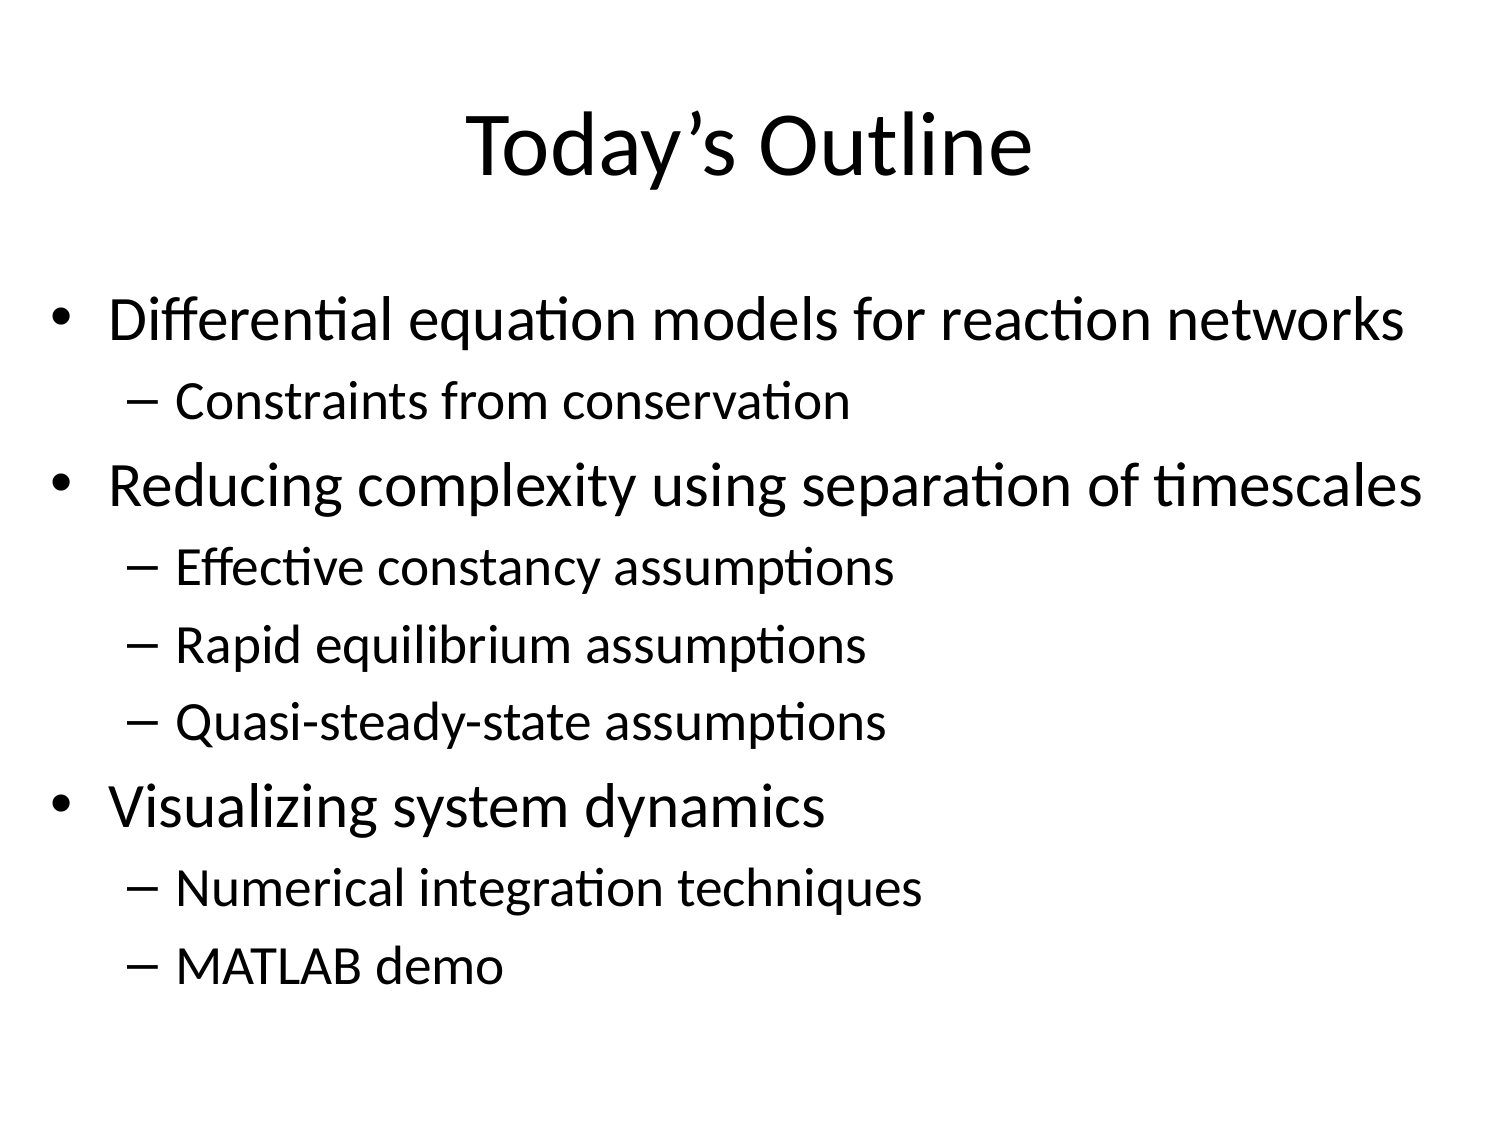

# Today’s Outline
Differential equation models for reaction networks
Constraints from conservation
Reducing complexity using separation of timescales
Effective constancy assumptions
Rapid equilibrium assumptions
Quasi-steady-state assumptions
Visualizing system dynamics
Numerical integration techniques
MATLAB demo